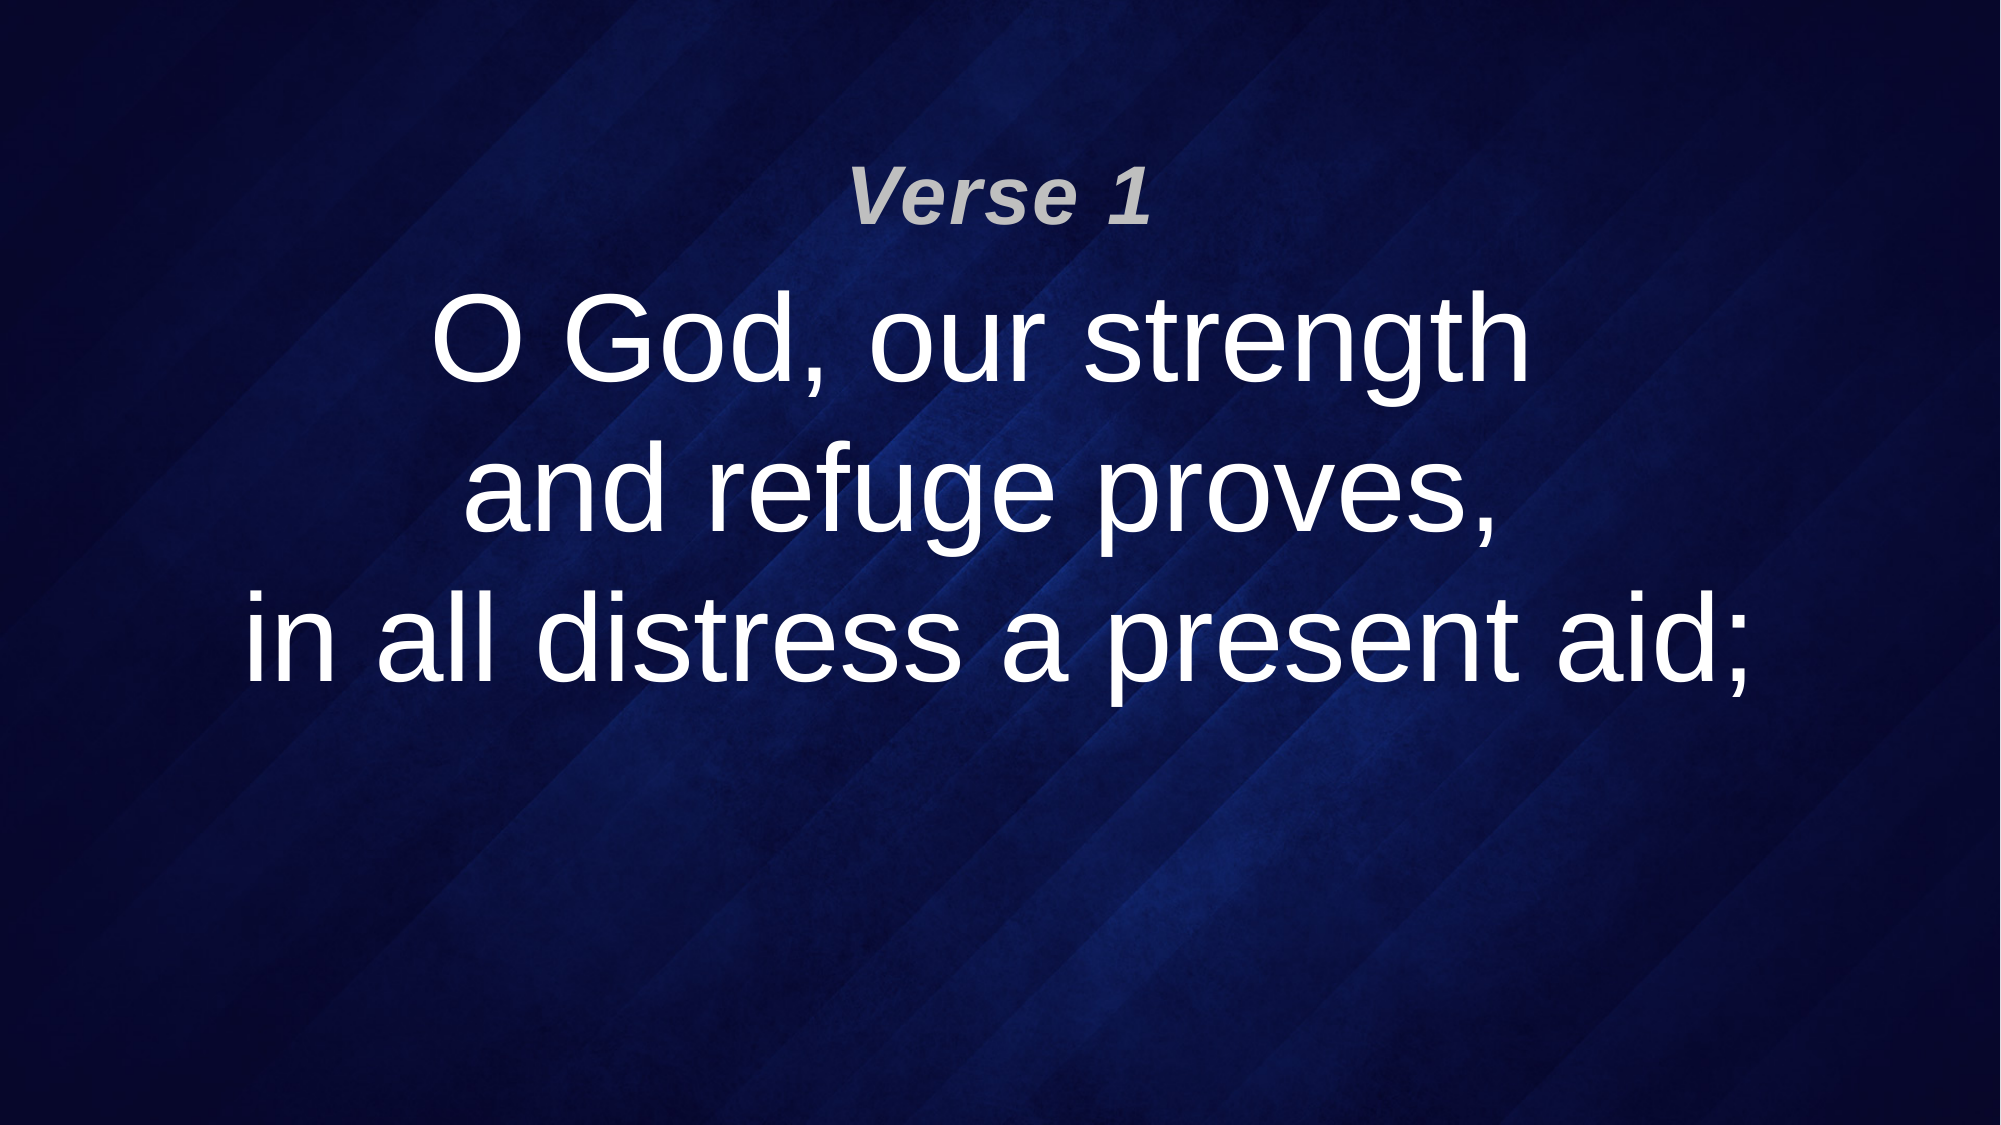

Verse 1
# O God, our strength and refuge proves, in all distress a present aid;